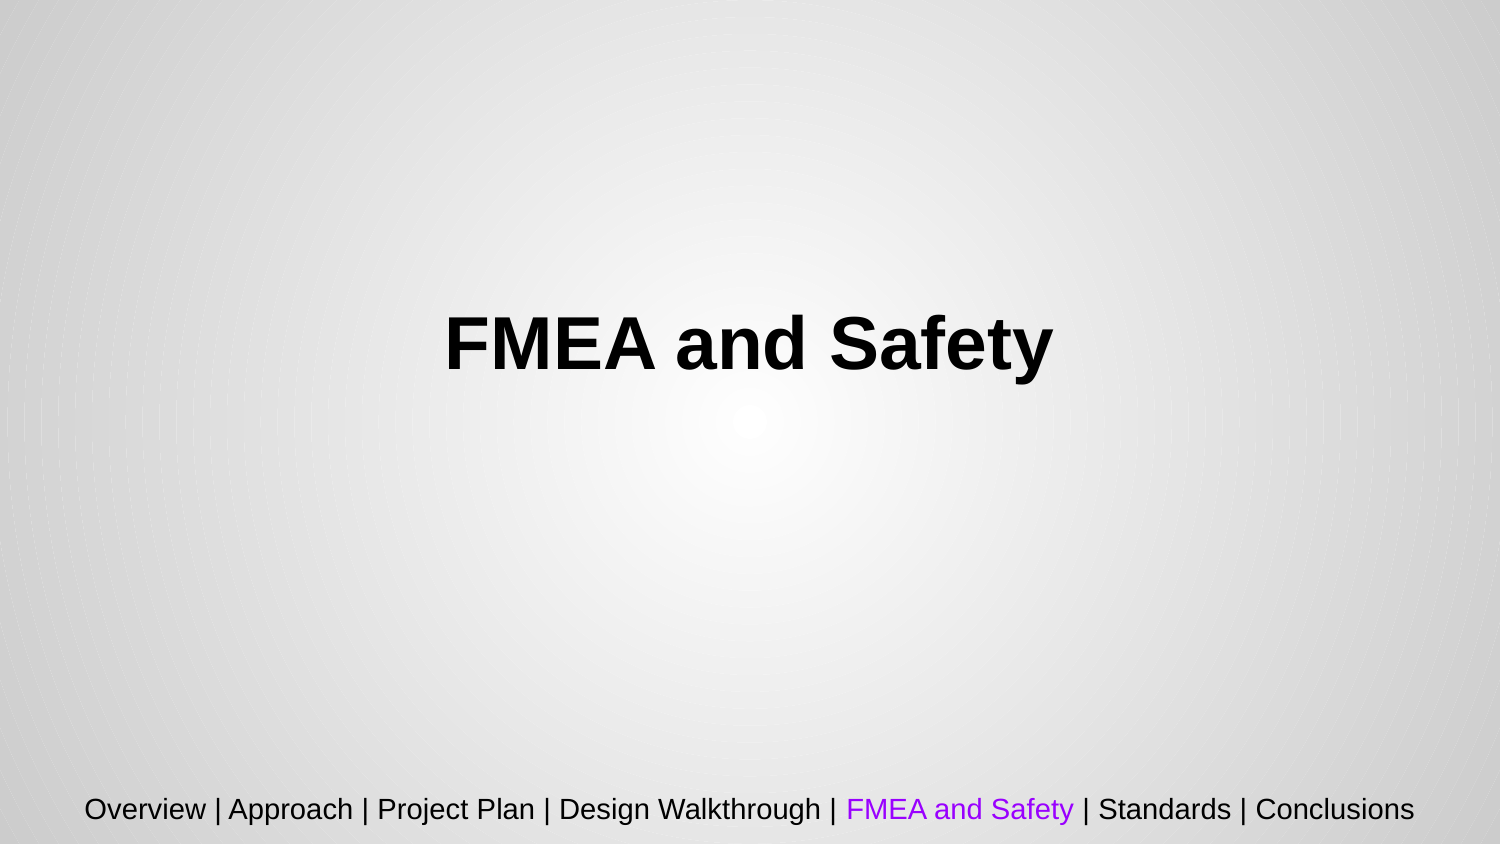

# FMEA and Safety
Overview | Approach | Project Plan | Design Walkthrough | FMEA and Safety | Standards | Conclusions